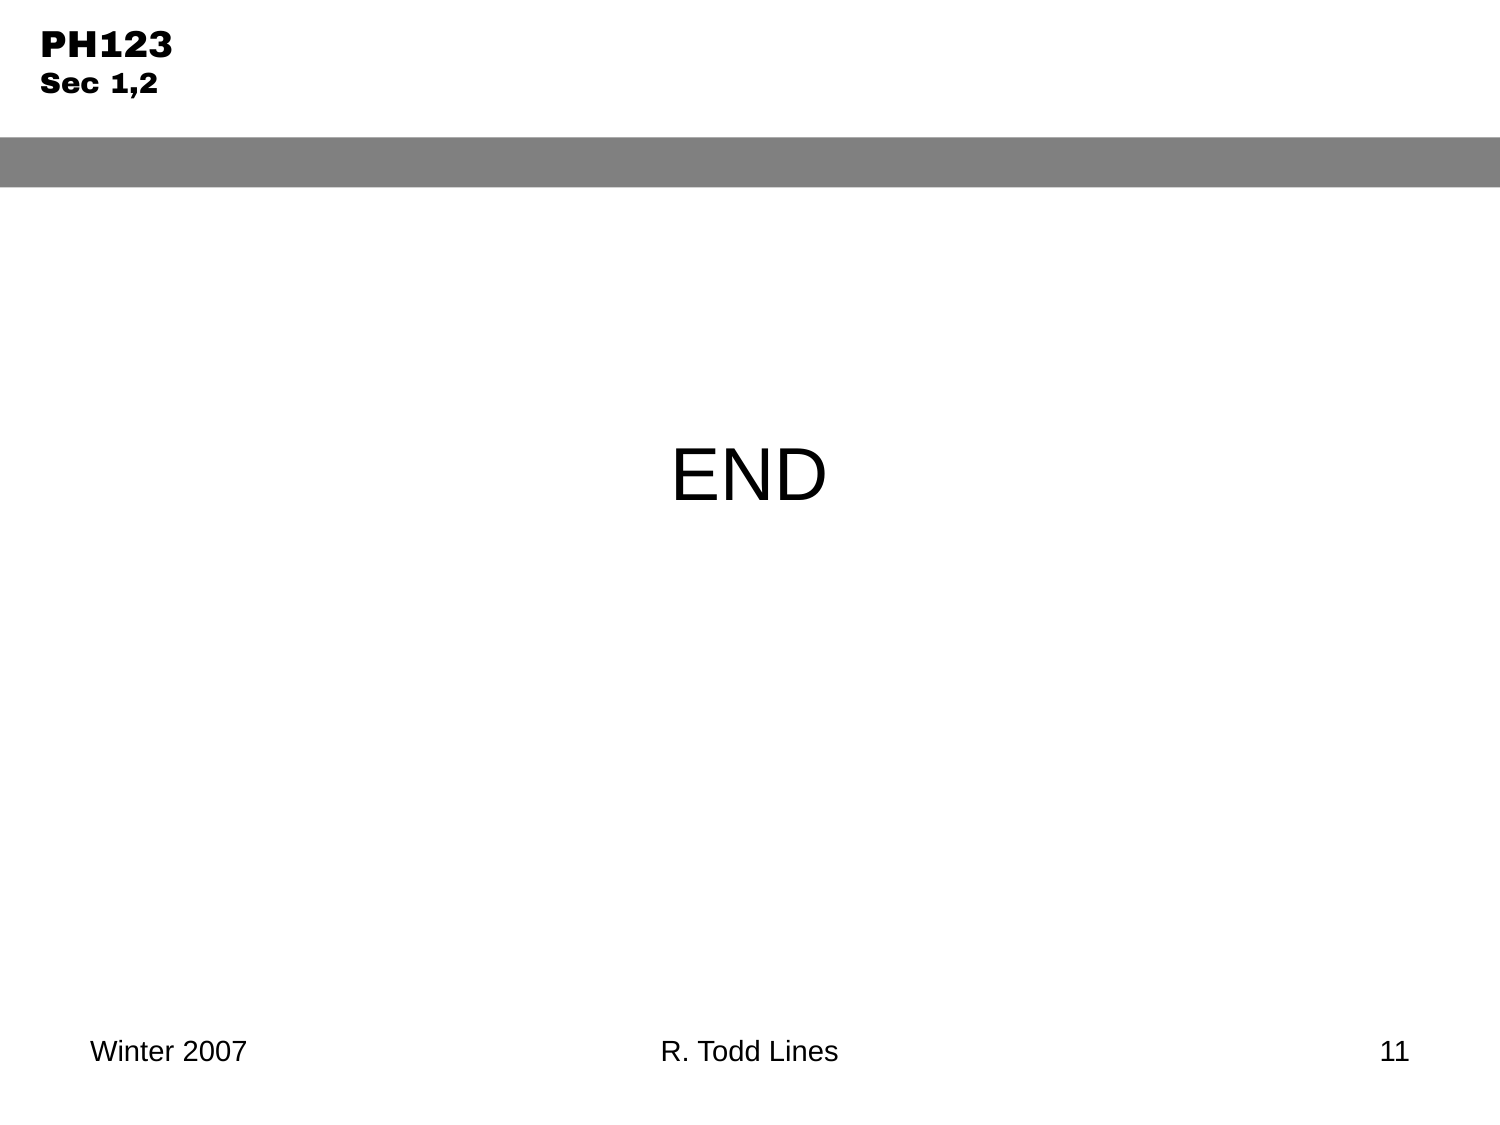

# END

Winter 2007
R. Todd Lines
11